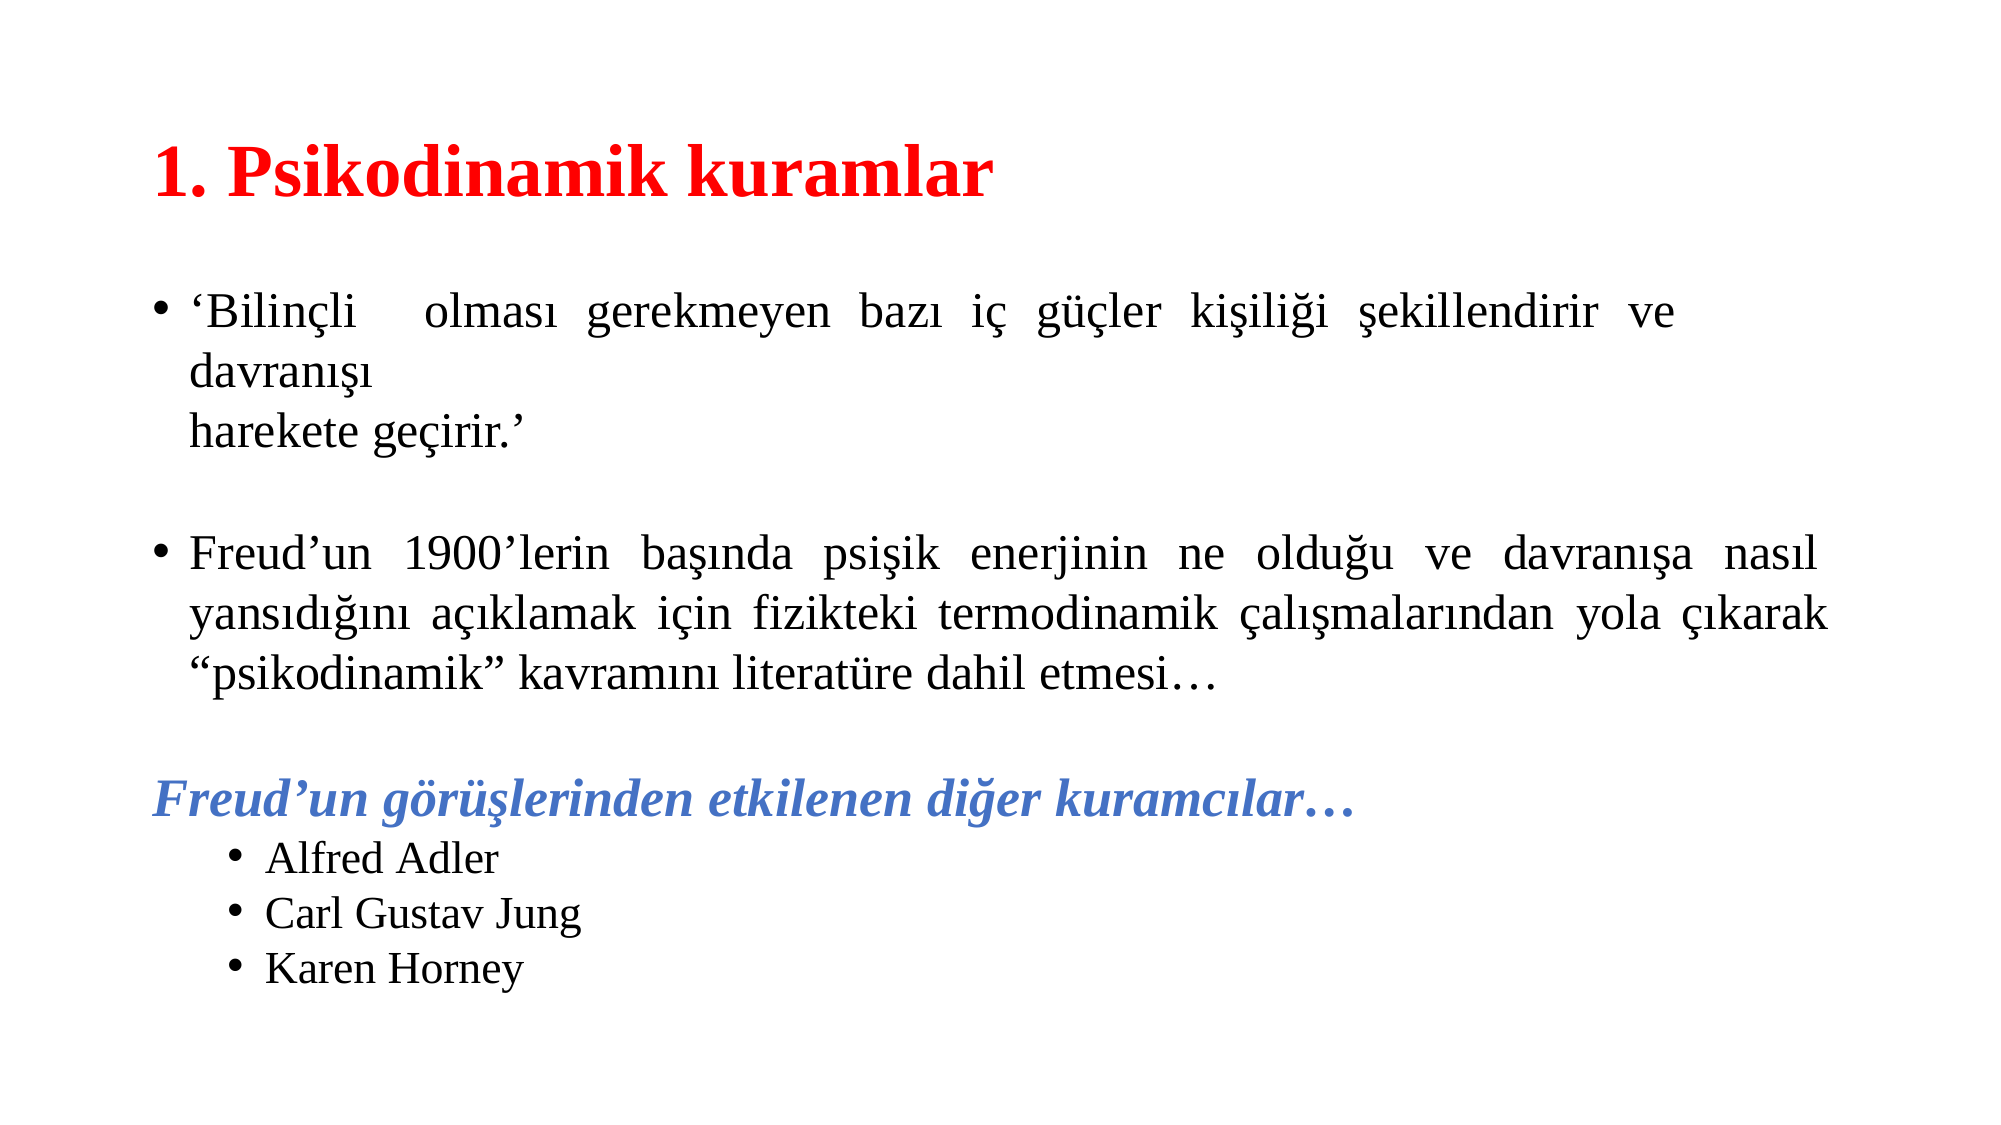

# 1. Psikodinamik kuramlar
‘Bilinçli	olması	gerekmeyen	bazı	iç	güçler	kişiliği	şekillendirir	ve	davranışı
harekete geçirir.’

Freud’un 1900’lerin başında psişik enerjinin ne olduğu ve davranışa nasıl  yansıdığını açıklamak için fizikteki termodinamik çalışmalarından yola çıkarak  “psikodinamik” kavramını literatüre dahil etmesi…

Freud’un görüşlerinden etkilenen diğer kuramcılar…
Alfred Adler
Carl Gustav Jung
Karen Horney